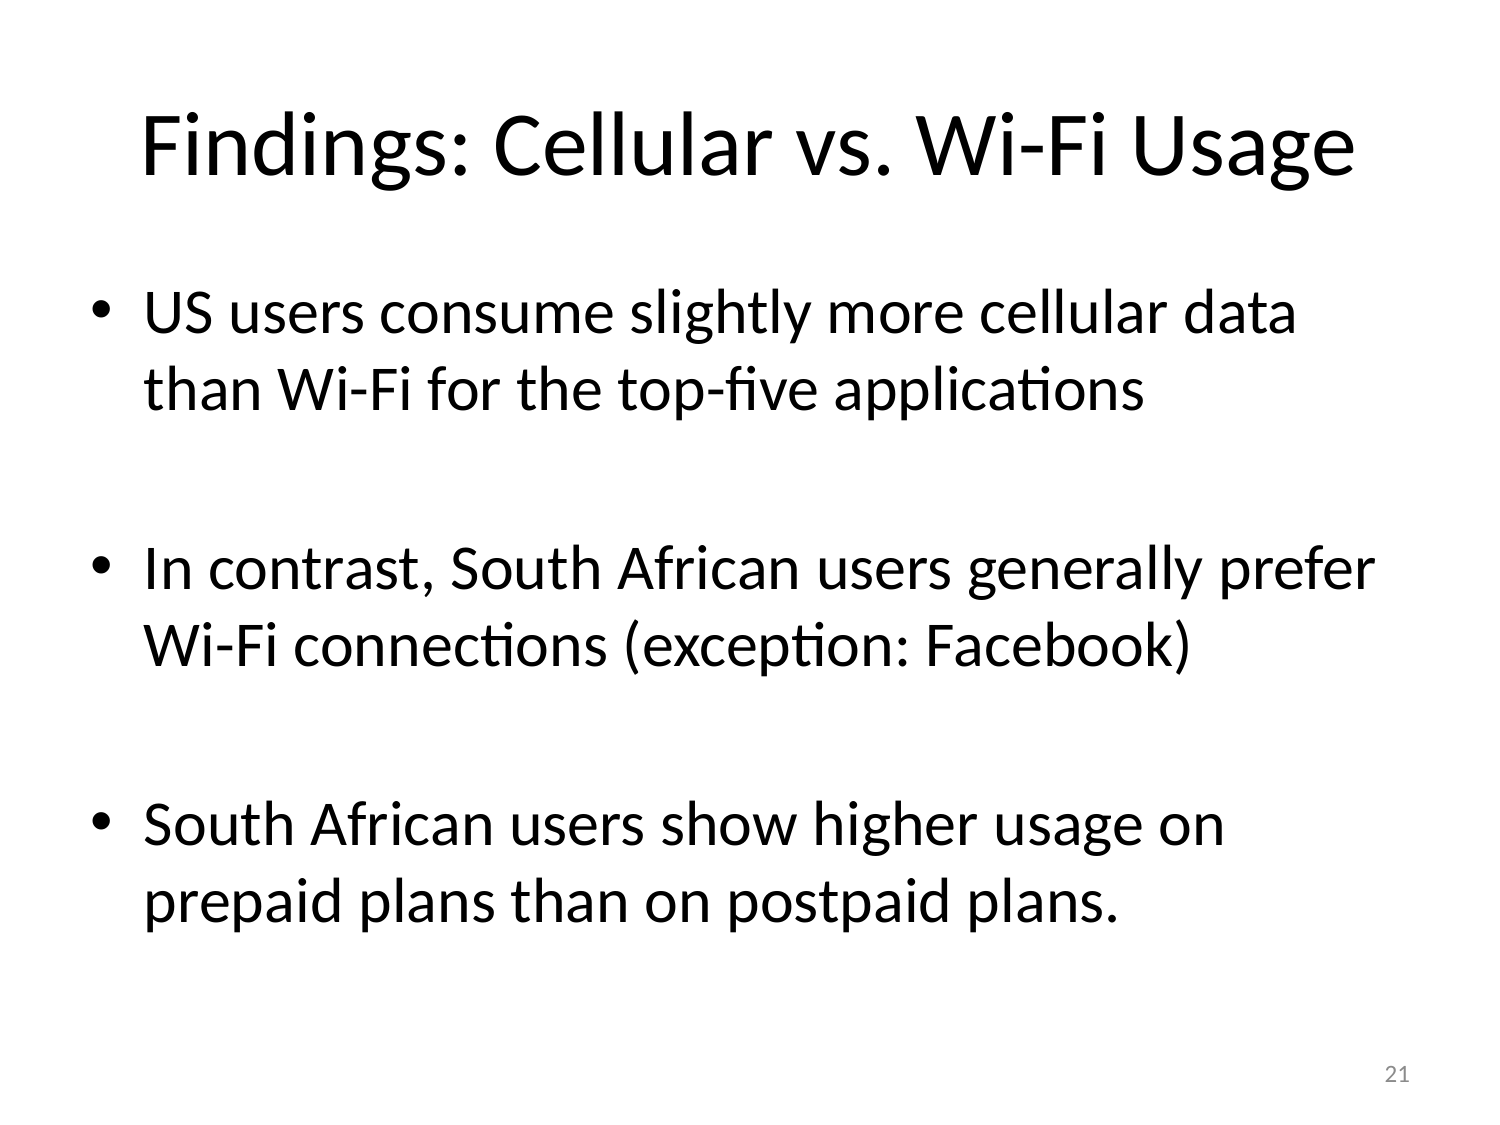

# Findings: Cellular vs. Wi-Fi Usage
US users consume slightly more cellular data than Wi-Fi for the top-five applications

In contrast, South African users generally prefer Wi-Fi connections (exception: Facebook)

South African users show higher usage on prepaid plans than on postpaid plans.
21